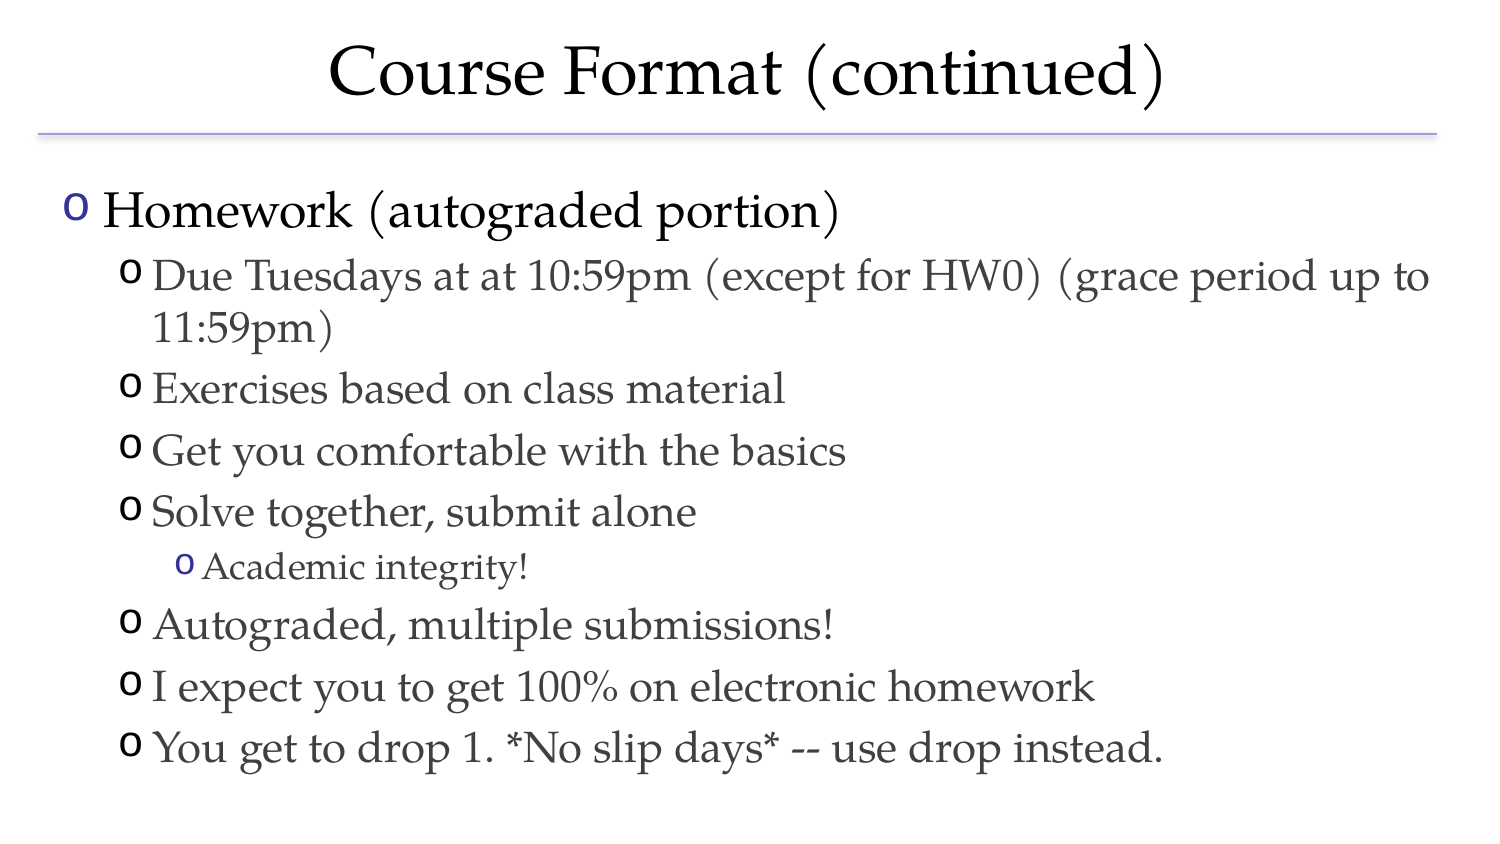

# Course Format (continued)
Homework (autograded portion)
Due Tuesdays at at 10:59pm (except for HW0) (grace period up to 11:59pm)
Exercises based on class material
Get you comfortable with the basics
Solve together, submit alone
Academic integrity!
Autograded, multiple submissions!
I expect you to get 100% on electronic homework
You get to drop 1. *No slip days* -- use drop instead.